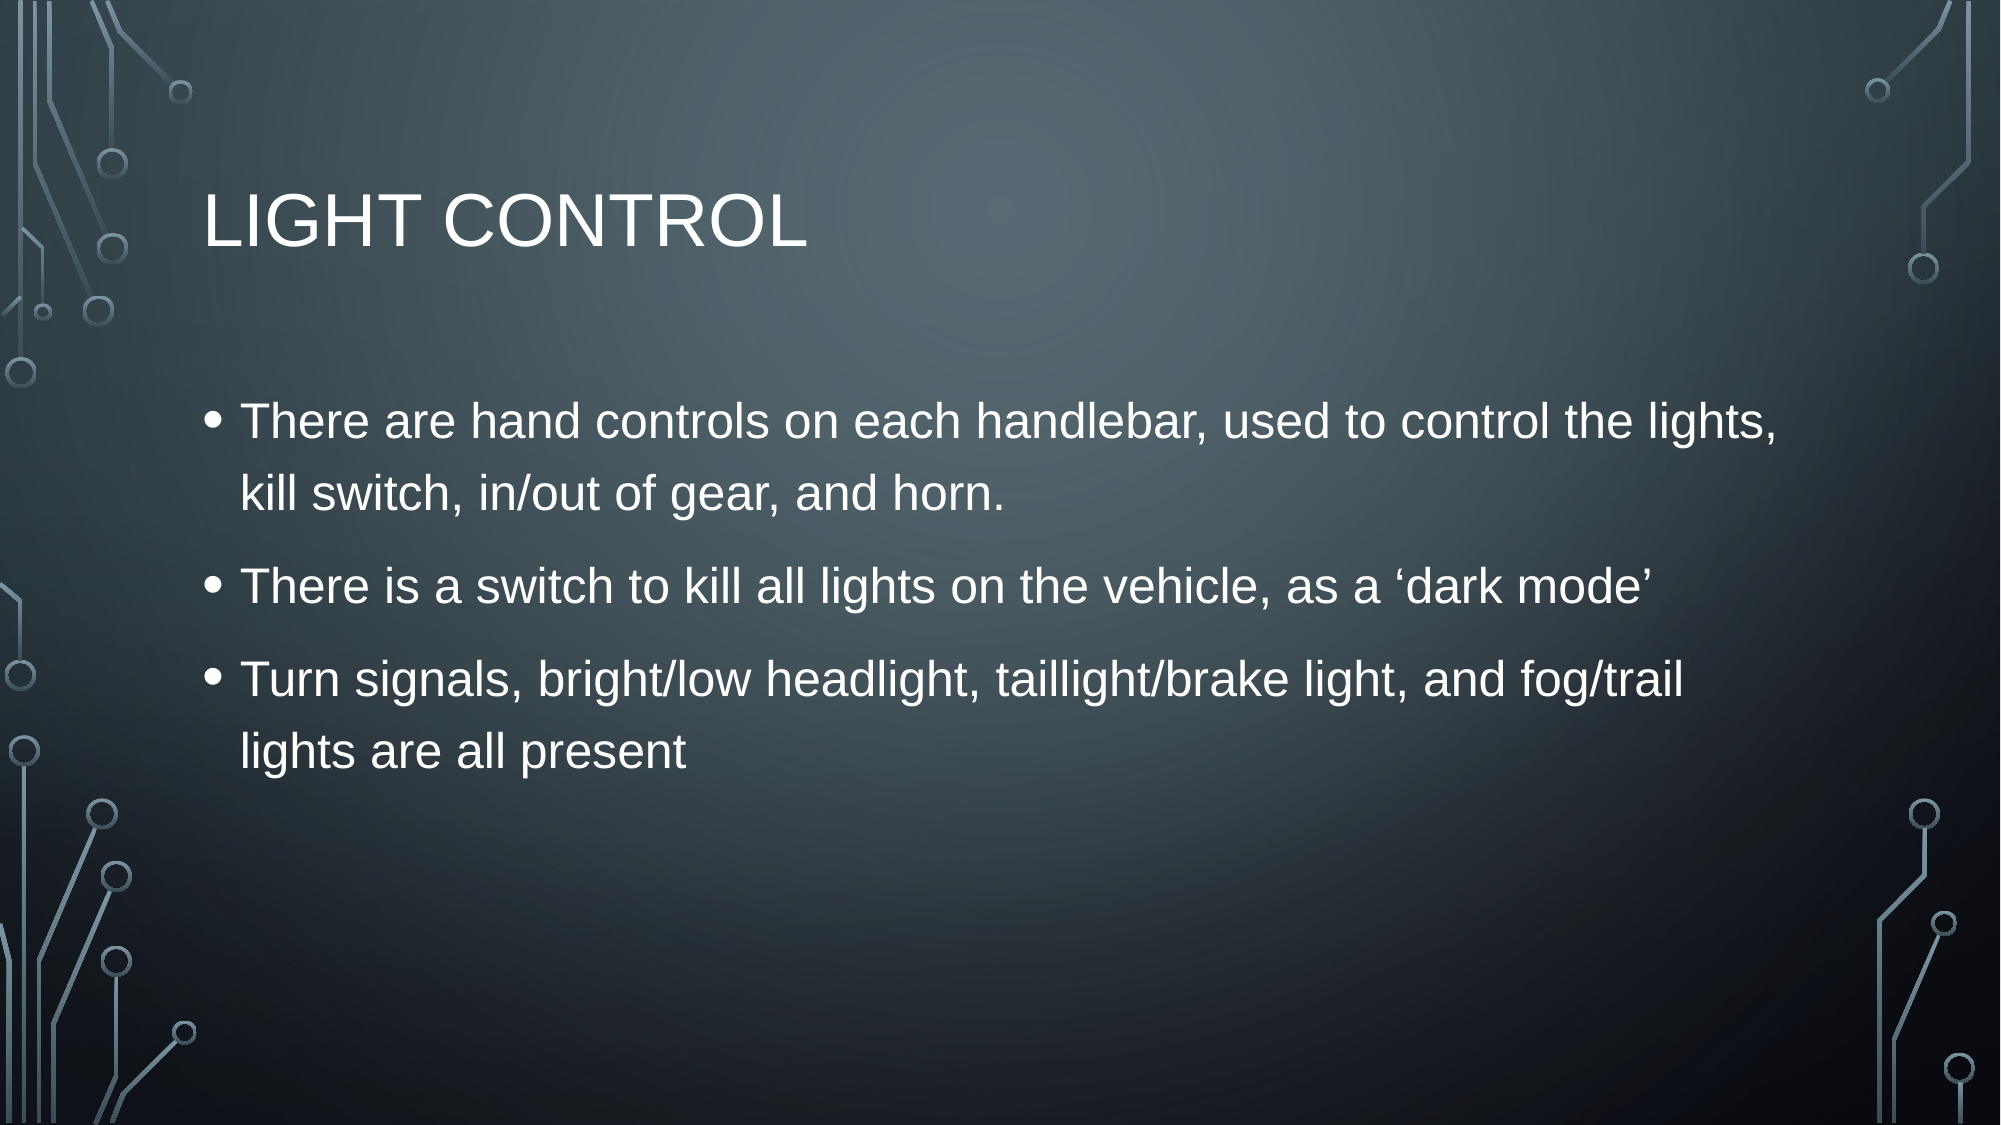

# Light control
There are hand controls on each handlebar, used to control the lights, kill switch, in/out of gear, and horn.
There is a switch to kill all lights on the vehicle, as a ‘dark mode’
Turn signals, bright/low headlight, taillight/brake light, and fog/trail lights are all present